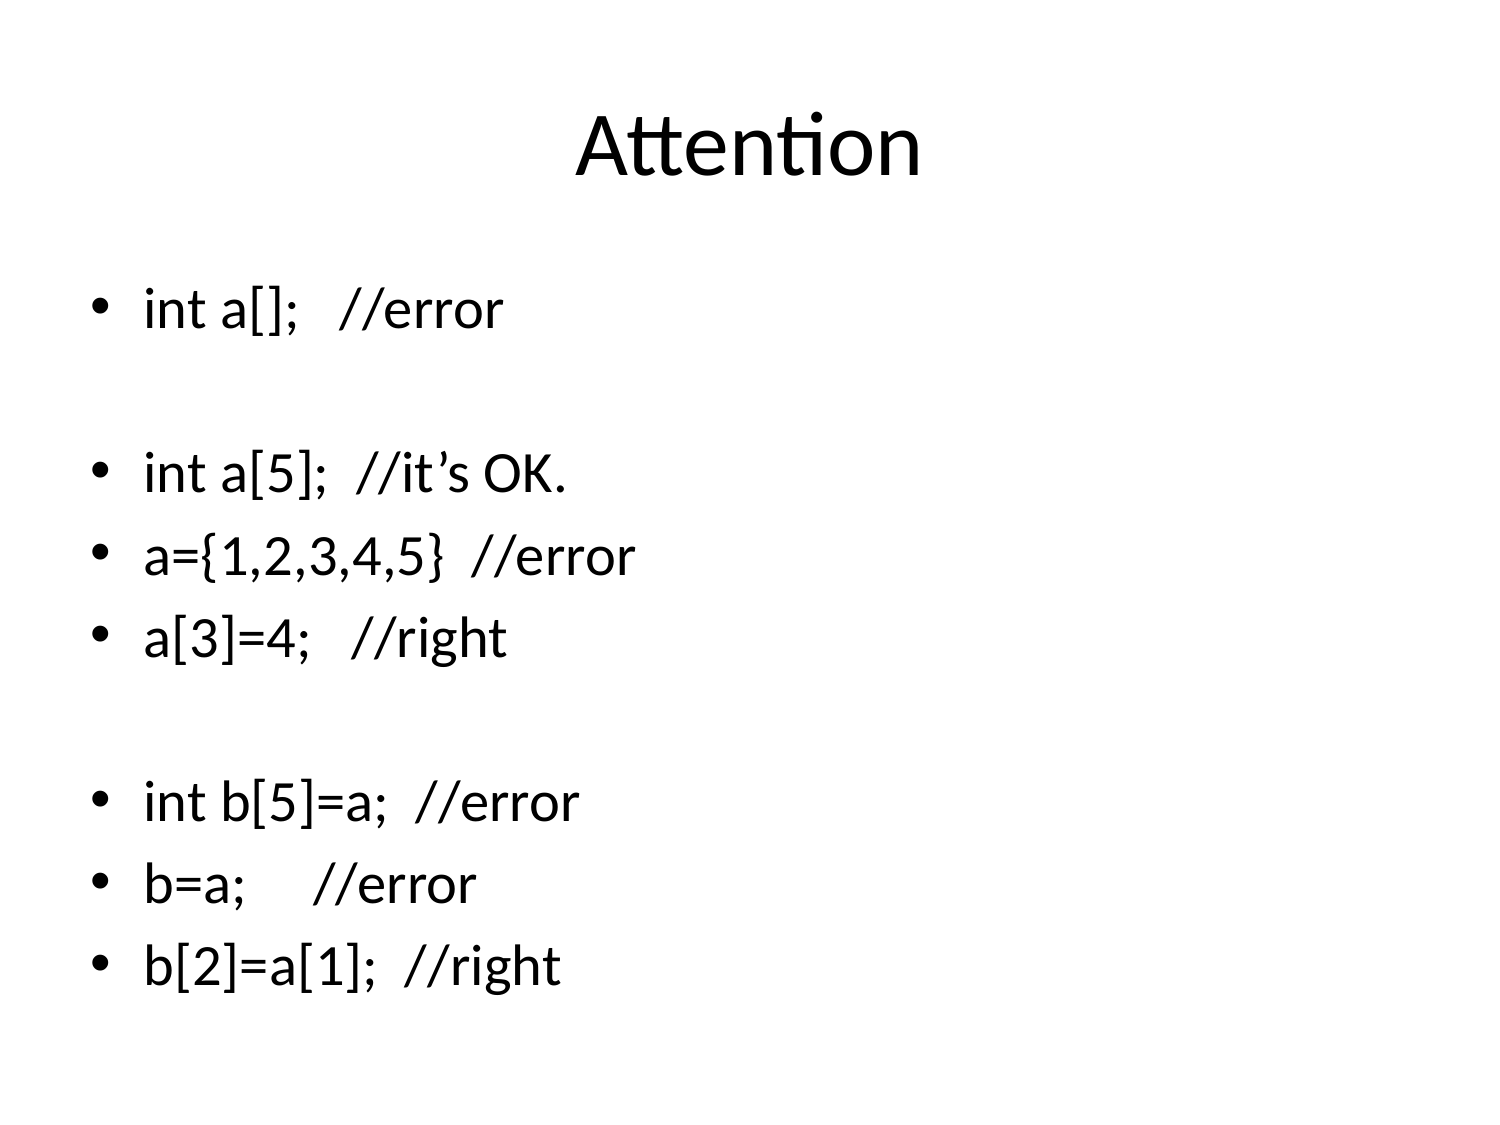

# Attention
int a[];   //error

int a[5];  //it’s OK.
a={1,2,3,4,5}  //error
a[3]=4;   //right

int b[5]=a;  //error
b=a;     //error
b[2]=a[1];  //right